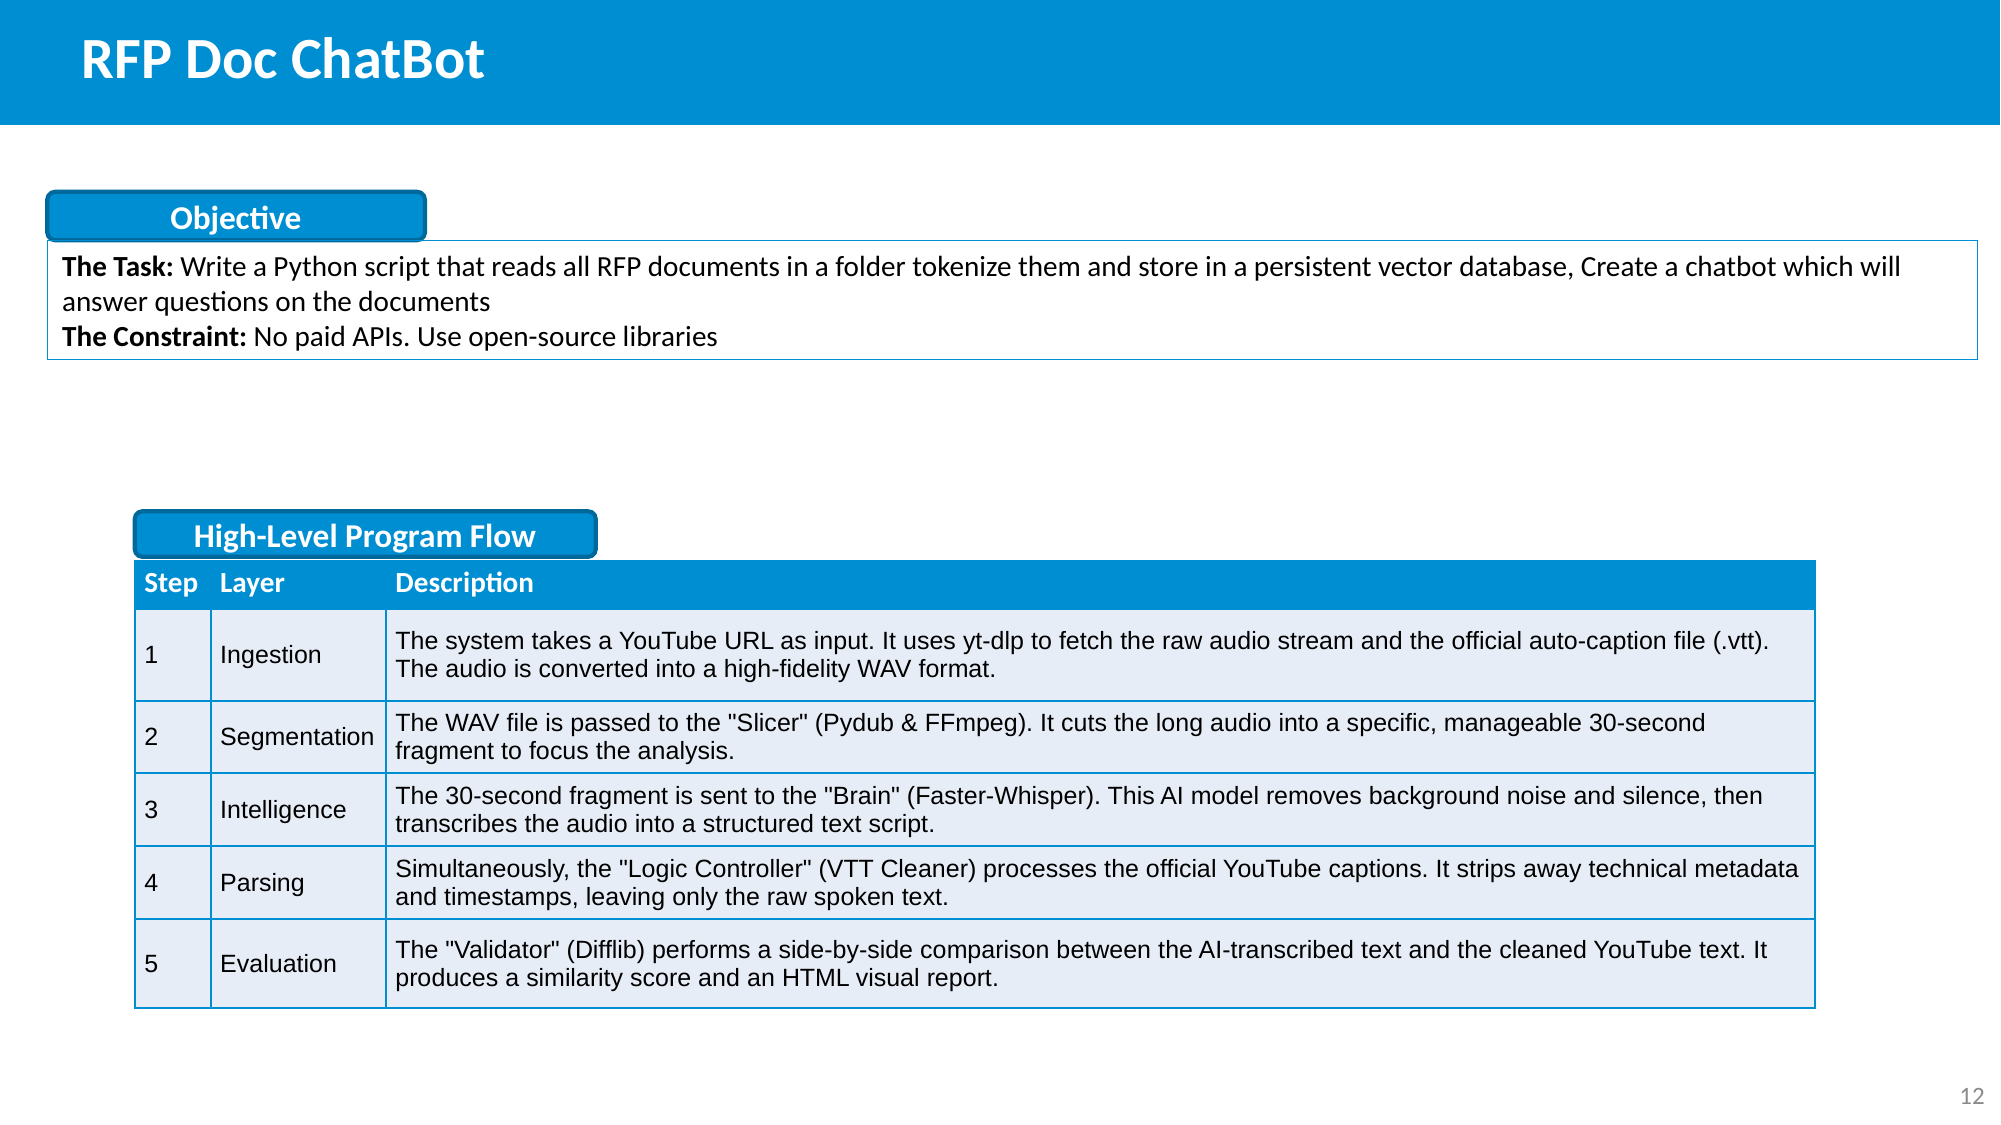

RFP Doc ChatBot
Objective
The Task: Write a Python script that reads all RFP documents in a folder tokenize them and store in a persistent vector database, Create a chatbot which will answer questions on the documents
The Constraint: No paid APIs. Use open-source libraries
High-Level Program Flow
| Step | Layer | Description |
| --- | --- | --- |
| 1 | Ingestion | The system takes a YouTube URL as input. It uses yt-dlp to fetch the raw audio stream and the official auto-caption file (.vtt). The audio is converted into a high-fidelity WAV format. |
| 2 | Segmentation | The WAV file is passed to the "Slicer" (Pydub & FFmpeg). It cuts the long audio into a specific, manageable 30-second fragment to focus the analysis. |
| 3 | Intelligence | The 30-second fragment is sent to the "Brain" (Faster-Whisper). This AI model removes background noise and silence, then transcribes the audio into a structured text script. |
| 4 | Parsing | Simultaneously, the "Logic Controller" (VTT Cleaner) processes the official YouTube captions. It strips away technical metadata and timestamps, leaving only the raw spoken text. |
| 5 | Evaluation | The "Validator" (Difflib) performs a side-by-side comparison between the AI-transcribed text and the cleaned YouTube text. It produces a similarity score and an HTML visual report. |
12